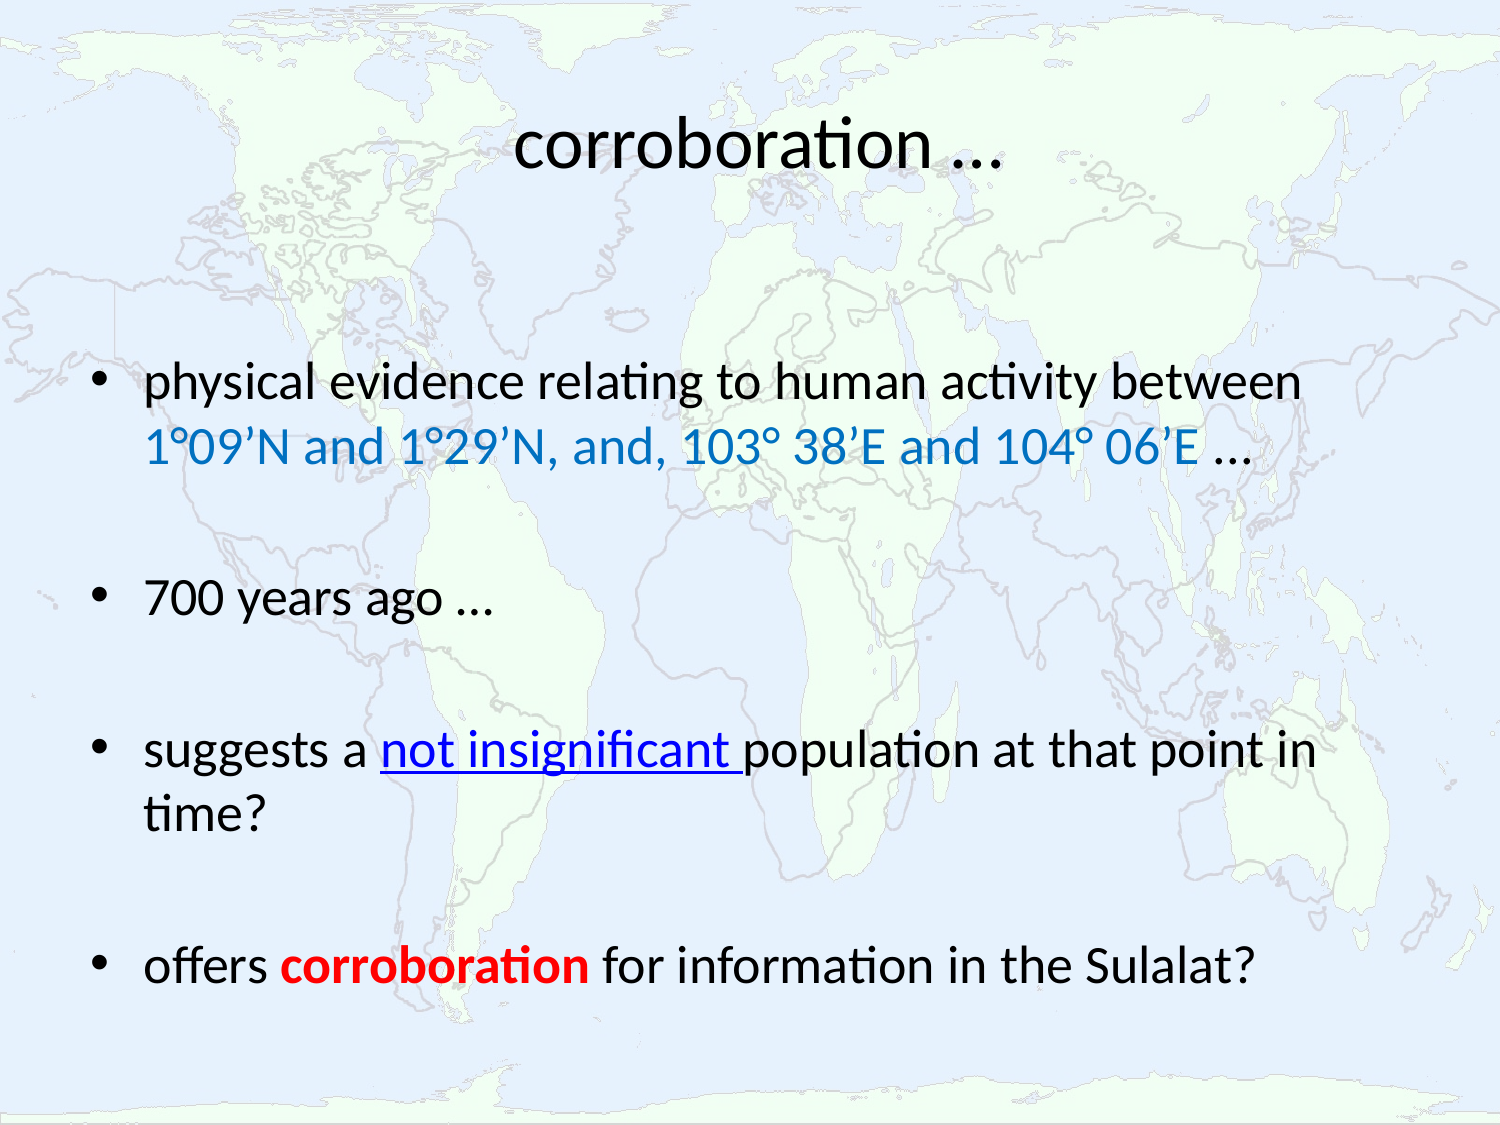

# corroboration …

physical evidence relating to human activity between 1°09’N and 1°29’N, and, 103° 38’E and 104° 06’E ...

700 years ago …

suggests a not insignificant population at that point in time?

offers corroboration for information in the Sulalat?